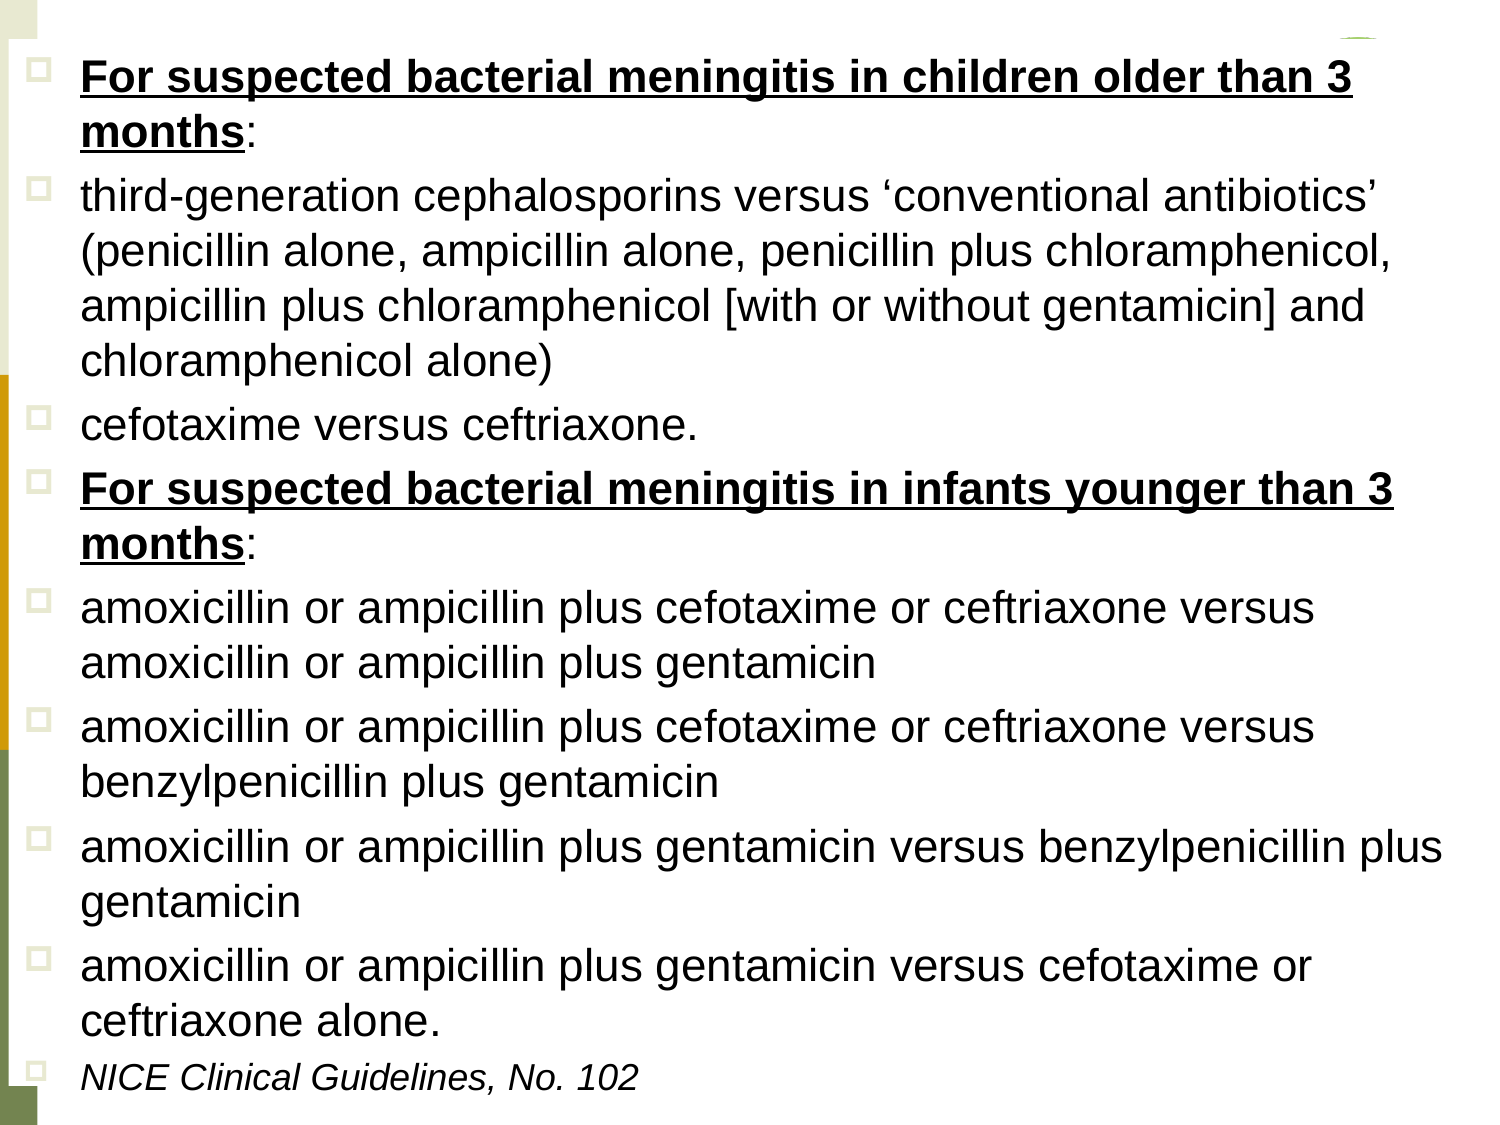

For suspected bacterial meningitis in children older than 3 months:
third-generation cephalosporins versus ‘conventional antibiotics’ (penicillin alone, ampicillin alone, penicillin plus chloramphenicol, ampicillin plus chloramphenicol [with or without gentamicin] and chloramphenicol alone)
cefotaxime versus ceftriaxone.
For suspected bacterial meningitis in infants younger than 3 months:
amoxicillin or ampicillin plus cefotaxime or ceftriaxone versus amoxicillin or ampicillin plus gentamicin
amoxicillin or ampicillin plus cefotaxime or ceftriaxone versus benzylpenicillin plus gentamicin
amoxicillin or ampicillin plus gentamicin versus benzylpenicillin plus gentamicin
amoxicillin or ampicillin plus gentamicin versus cefotaxime or ceftriaxone alone.
NICE Clinical Guidelines, No. 102